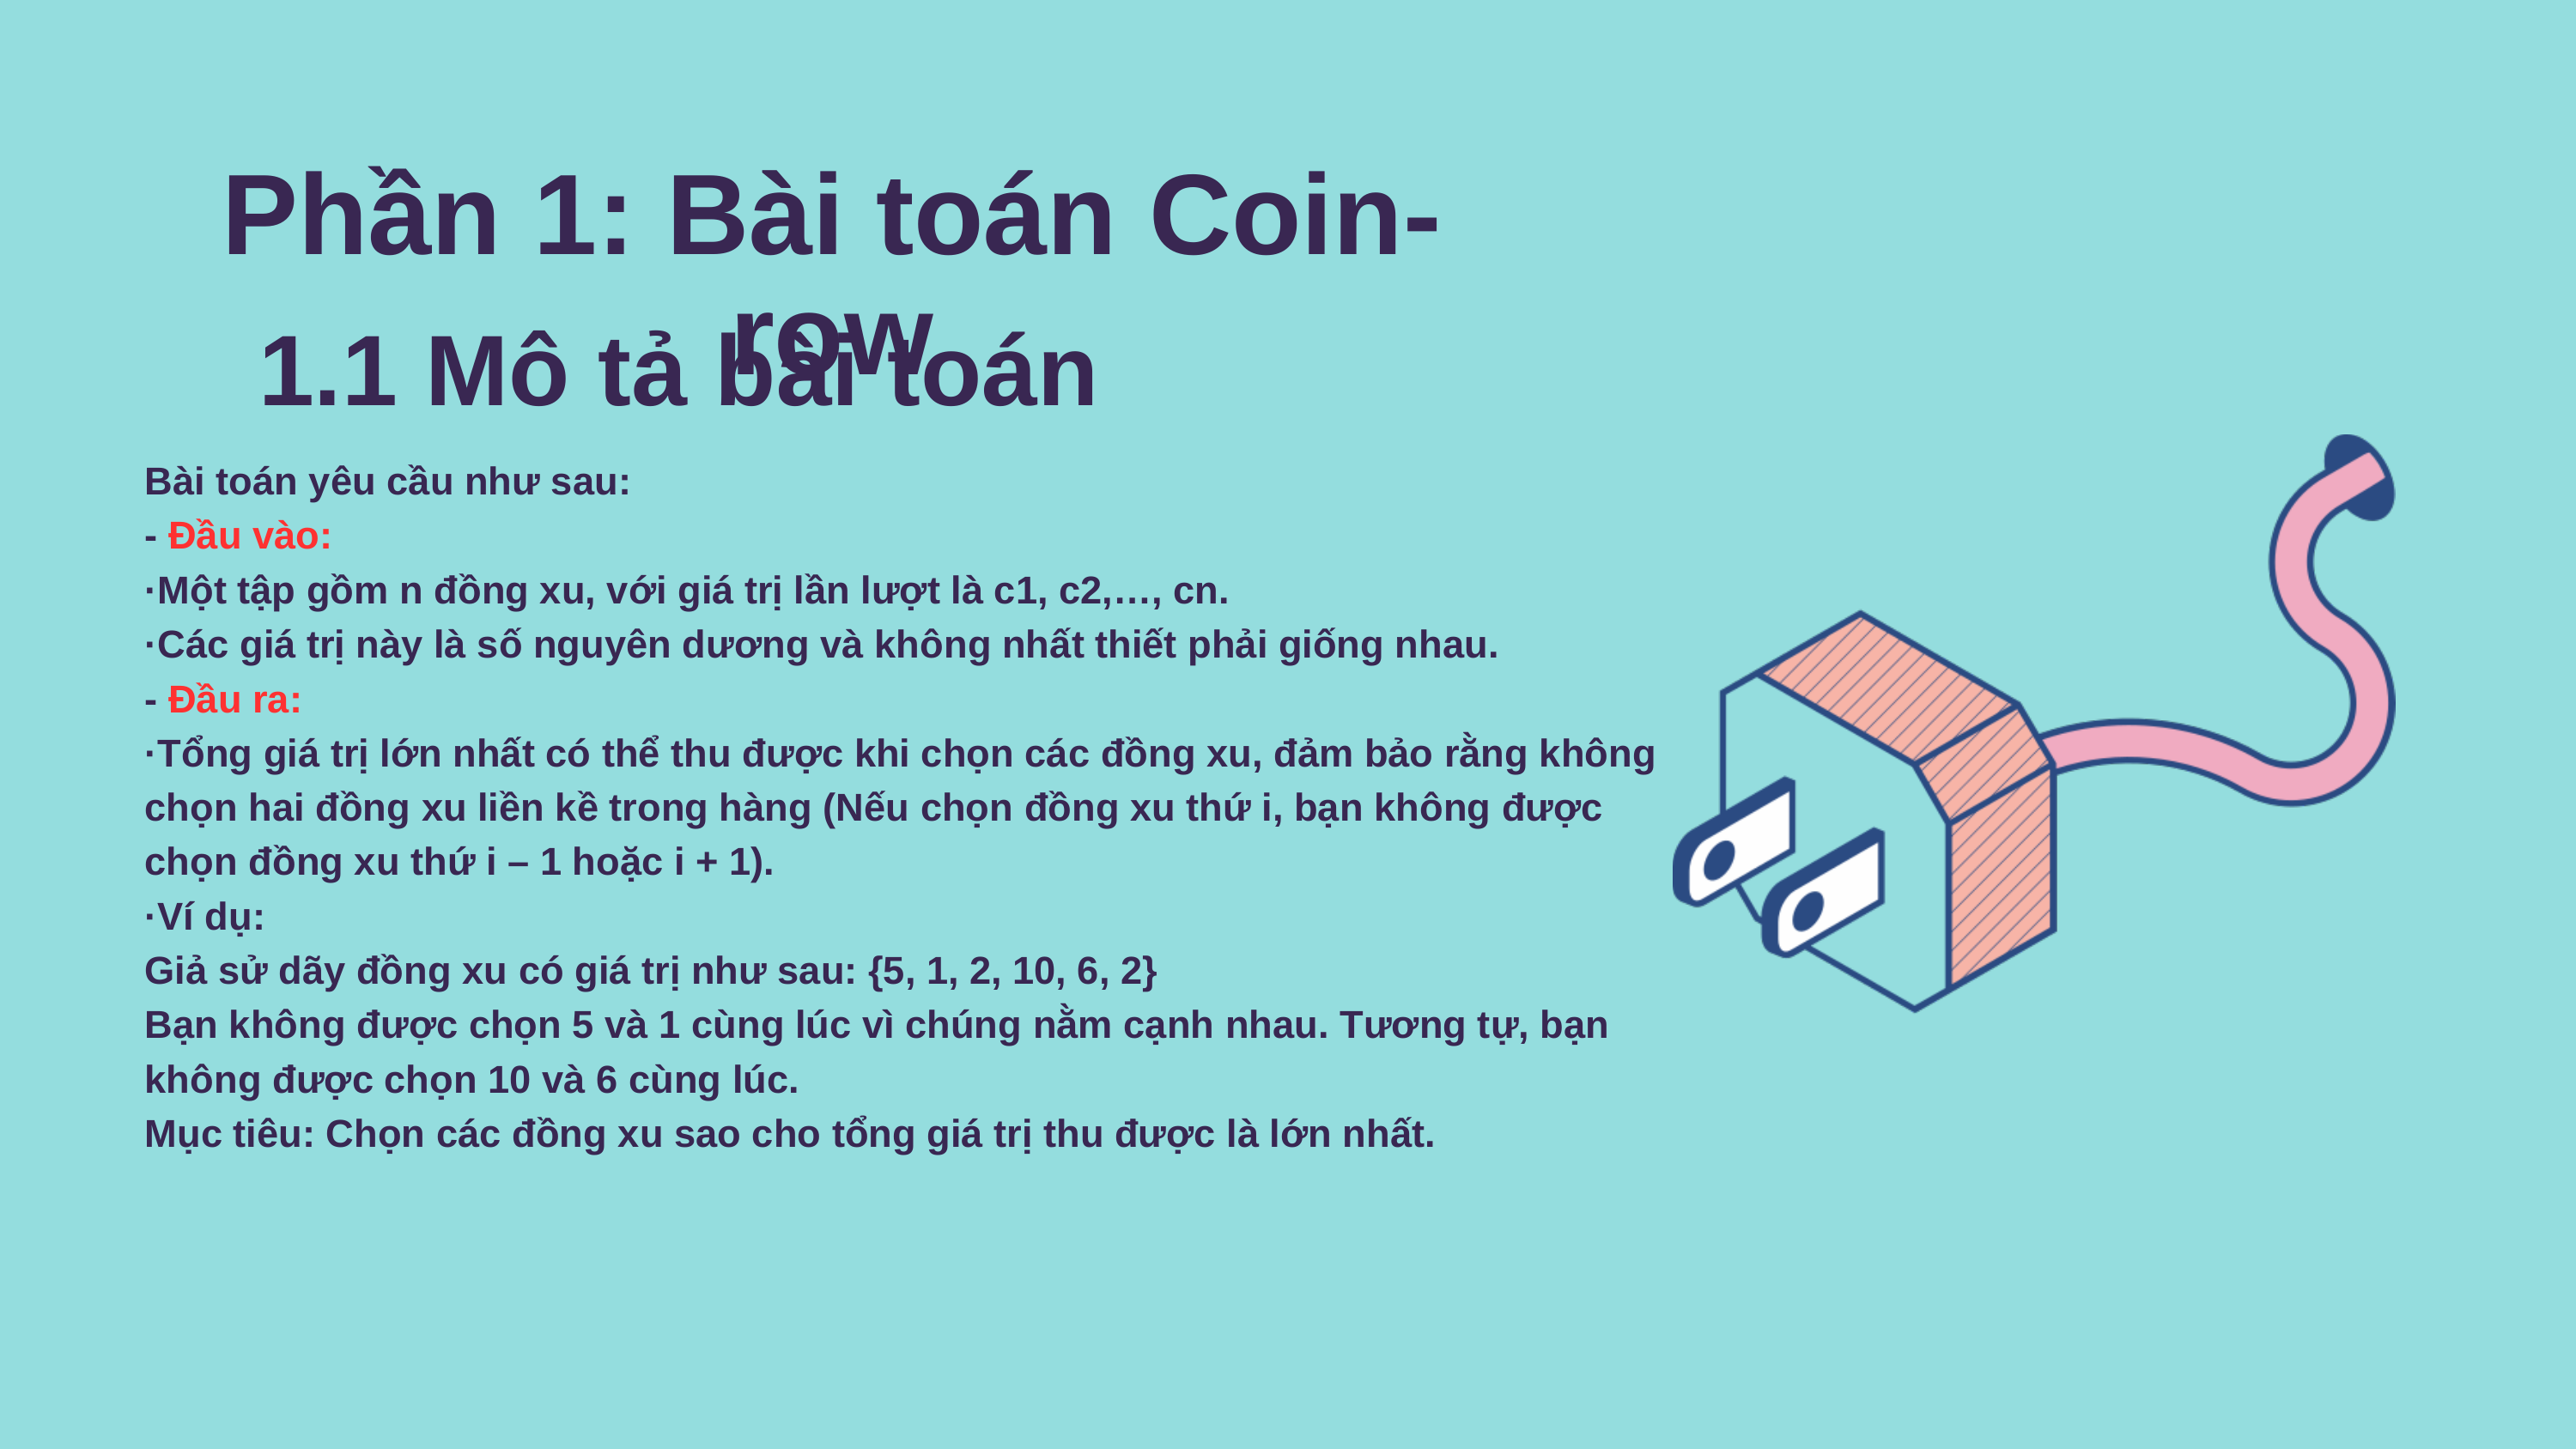

Phần 1: Bài toán Coin-row
1.1 Mô tả bài toán

Bài toán yêu cầu như sau:
- Đầu vào:
·Một tập gồm n đồng xu, với giá trị lần lượt là c1, c2,…, cn.
·Các giá trị này là số nguyên dương và không nhất thiết phải giống nhau.
- Đầu ra:
·Tổng giá trị lớn nhất có thể thu được khi chọn các đồng xu, đảm bảo rằng không chọn hai đồng xu liền kề trong hàng (Nếu chọn đồng xu thứ i, bạn không được chọn đồng xu thứ i – 1 hoặc i + 1).
·Ví dụ:
Giả sử dãy đồng xu có giá trị như sau: {5, 1, 2, 10, 6, 2}
Bạn không được chọn 5 và 1 cùng lúc vì chúng nằm cạnh nhau. Tương tự, bạn không được chọn 10 và 6 cùng lúc.
Mục tiêu: Chọn các đồng xu sao cho tổng giá trị thu được là lớn nhất.